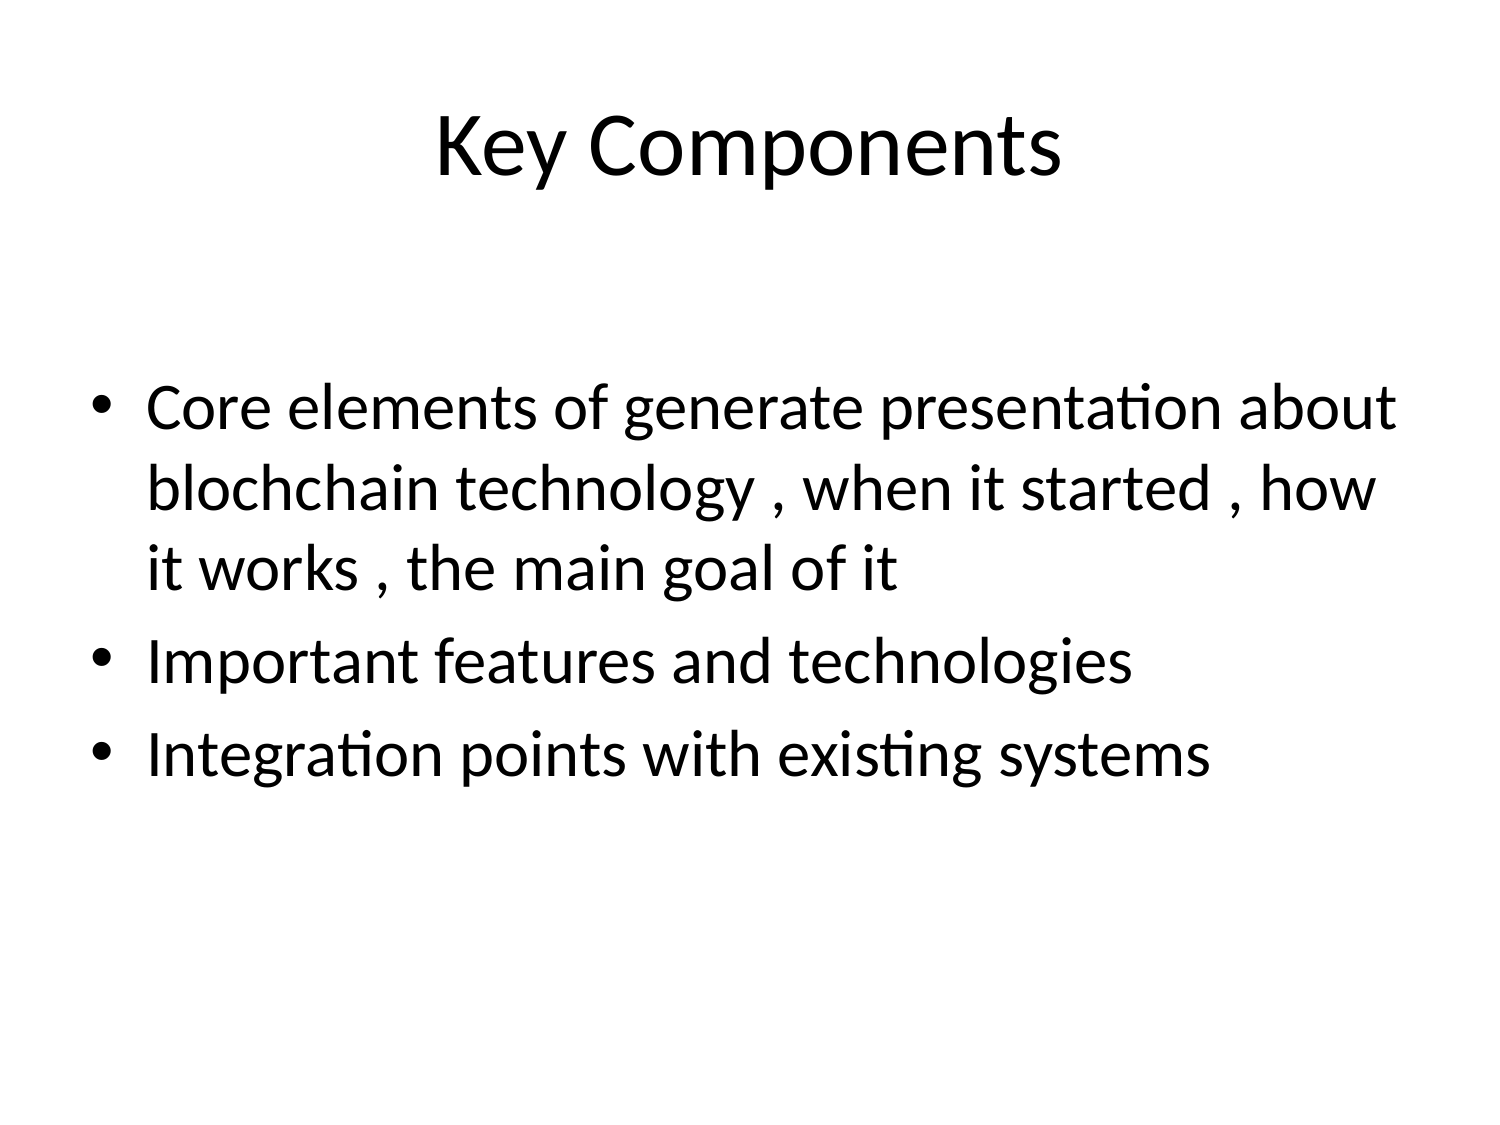

# Key Components

Core elements of generate presentation about blochchain technology , when it started , how it works , the main goal of it
Important features and technologies
Integration points with existing systems